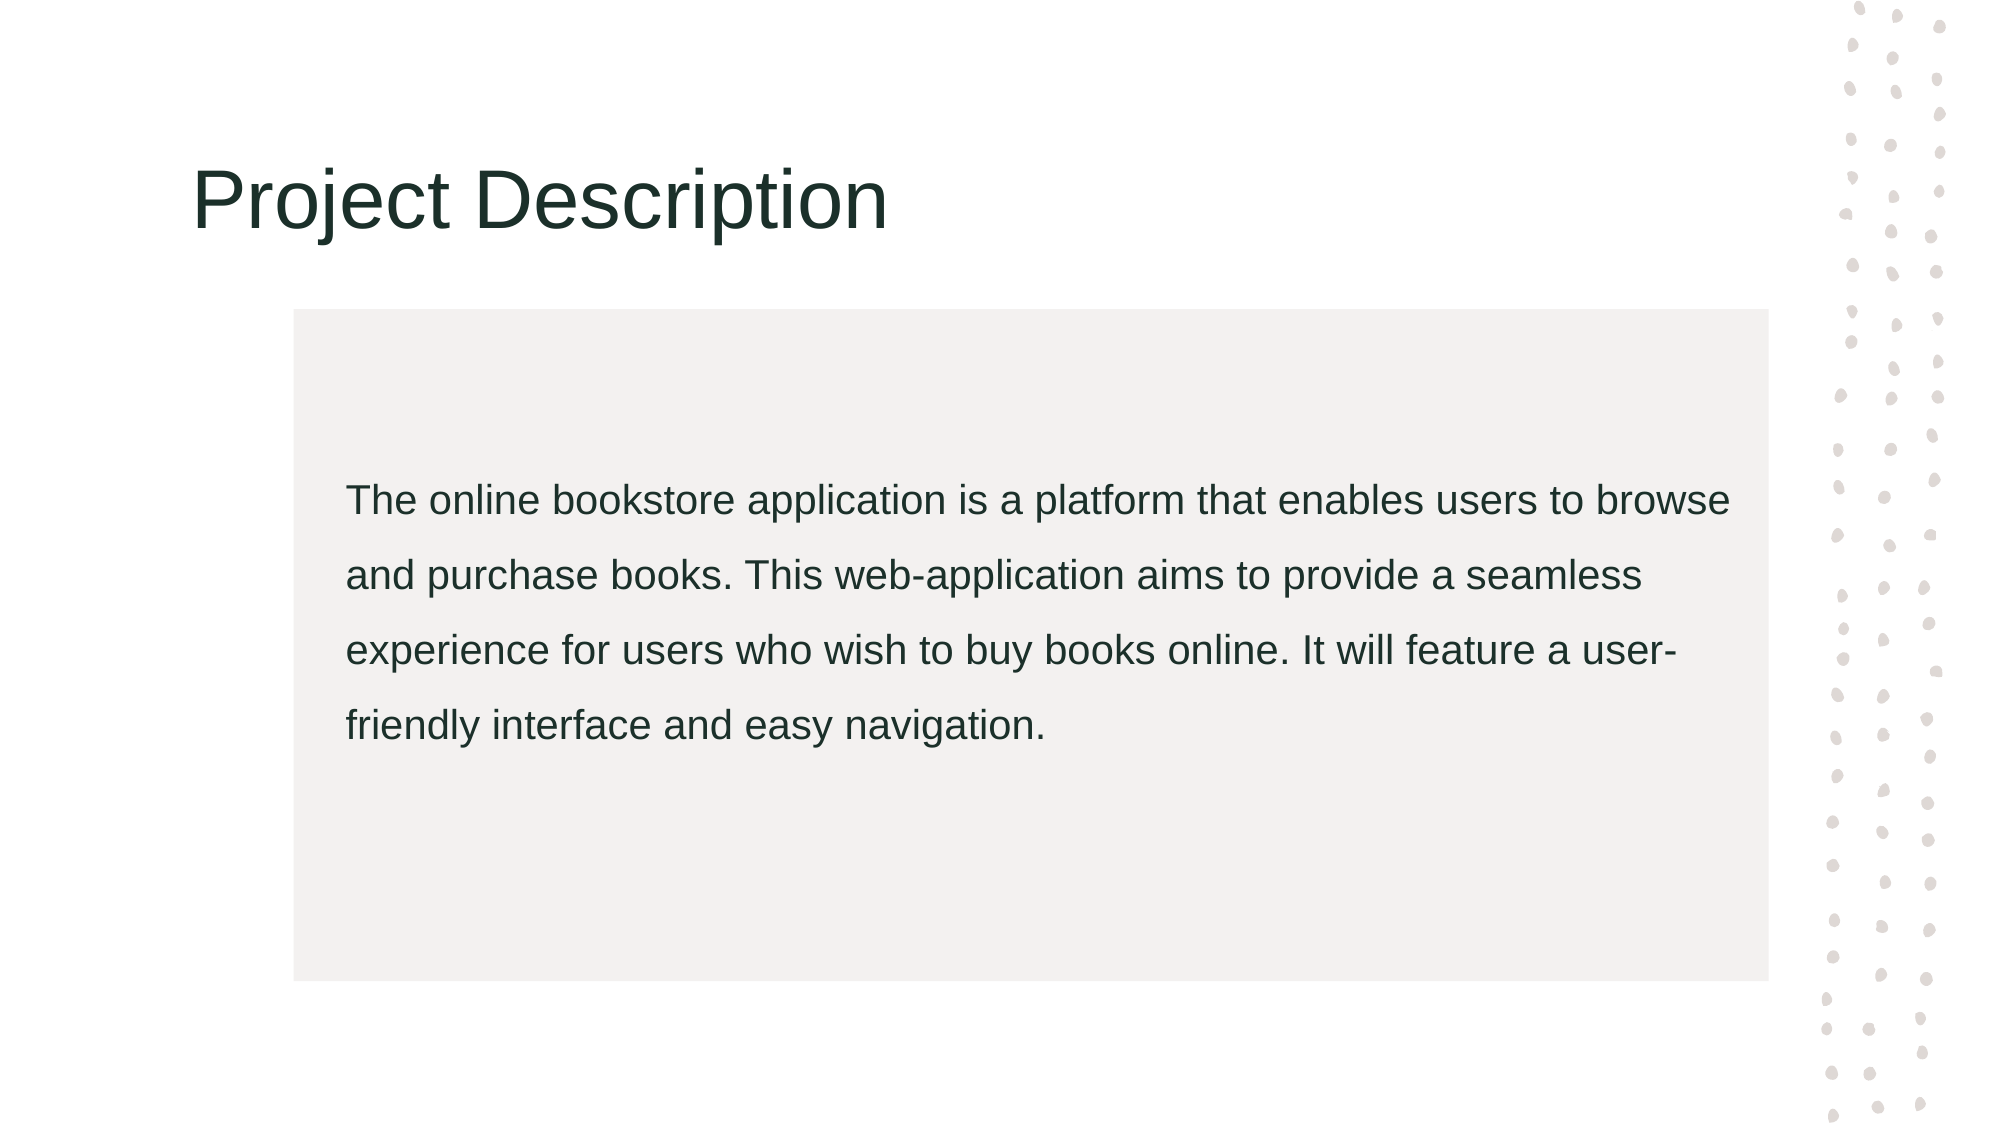

# Project Description

The online bookstore application is a platform that enables users to browse and purchase books. This web-application aims to provide a seamless experience for users who wish to buy books online. It will feature a user-friendly interface and easy navigation.